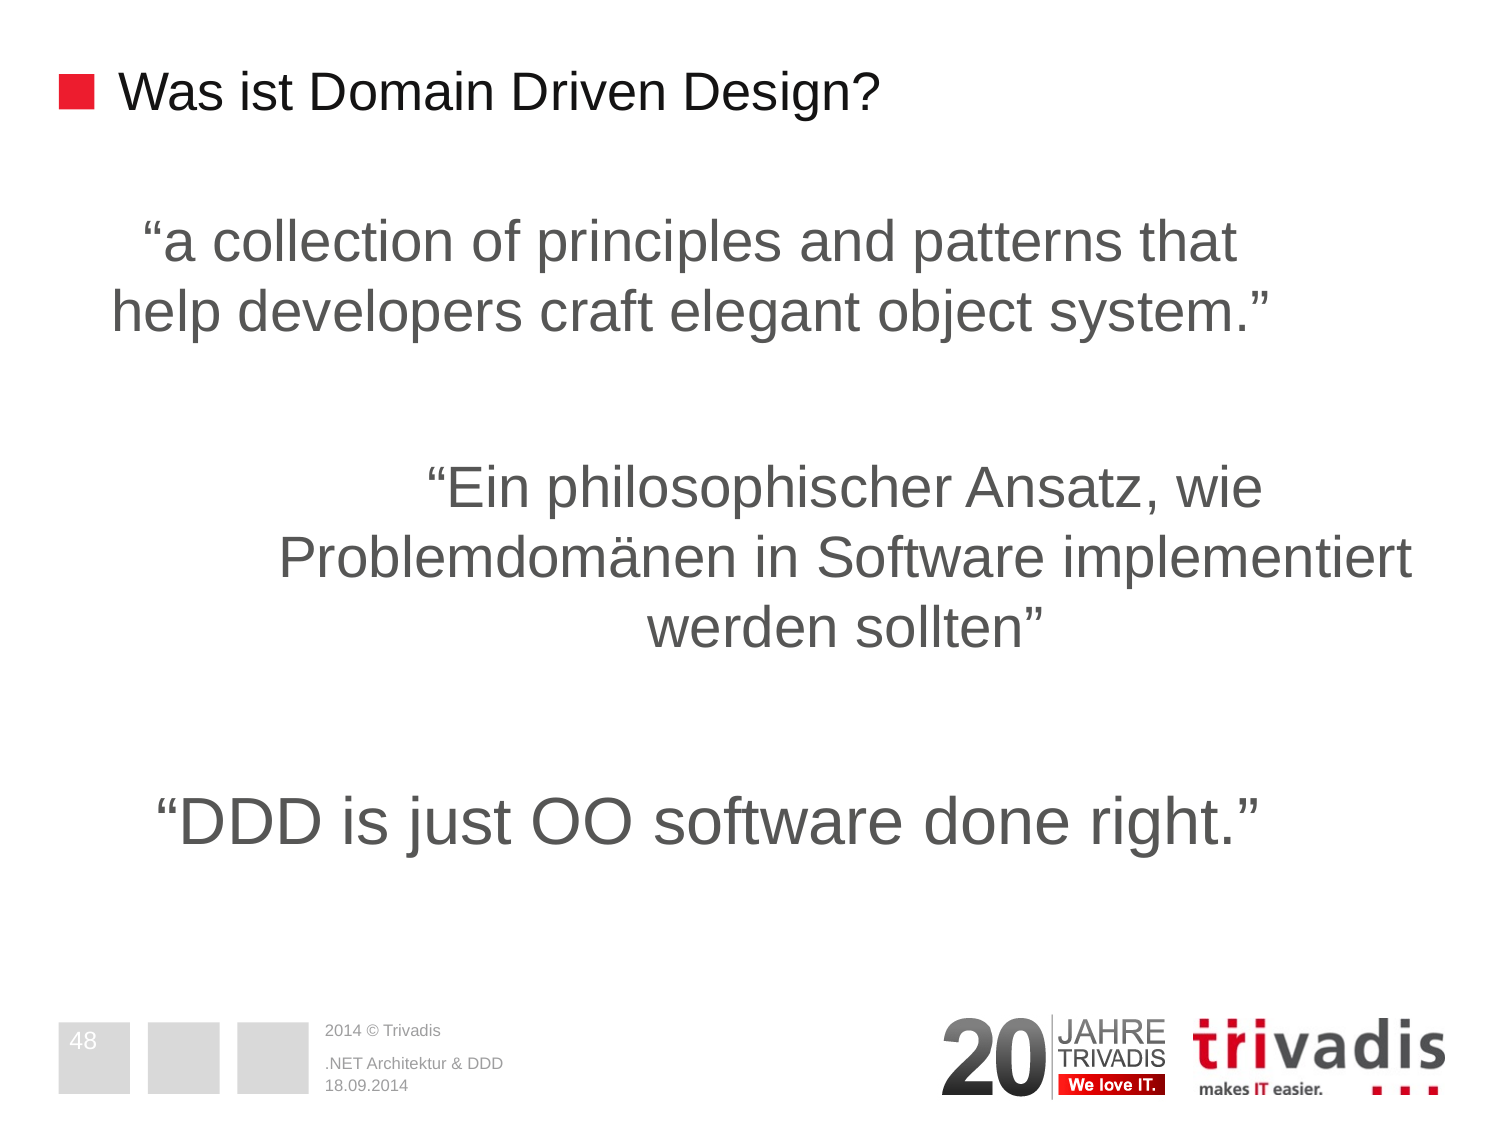

# Was ist Domain Driven Design?
“a collection of principles and patterns that help developers craft elegant object system.”
“Ein philosophischer Ansatz, wie Problemdomänen in Software implementiert werden sollten”
“DDD is just OO software done right.”
48
.NET Architektur & DDD
18.09.2014